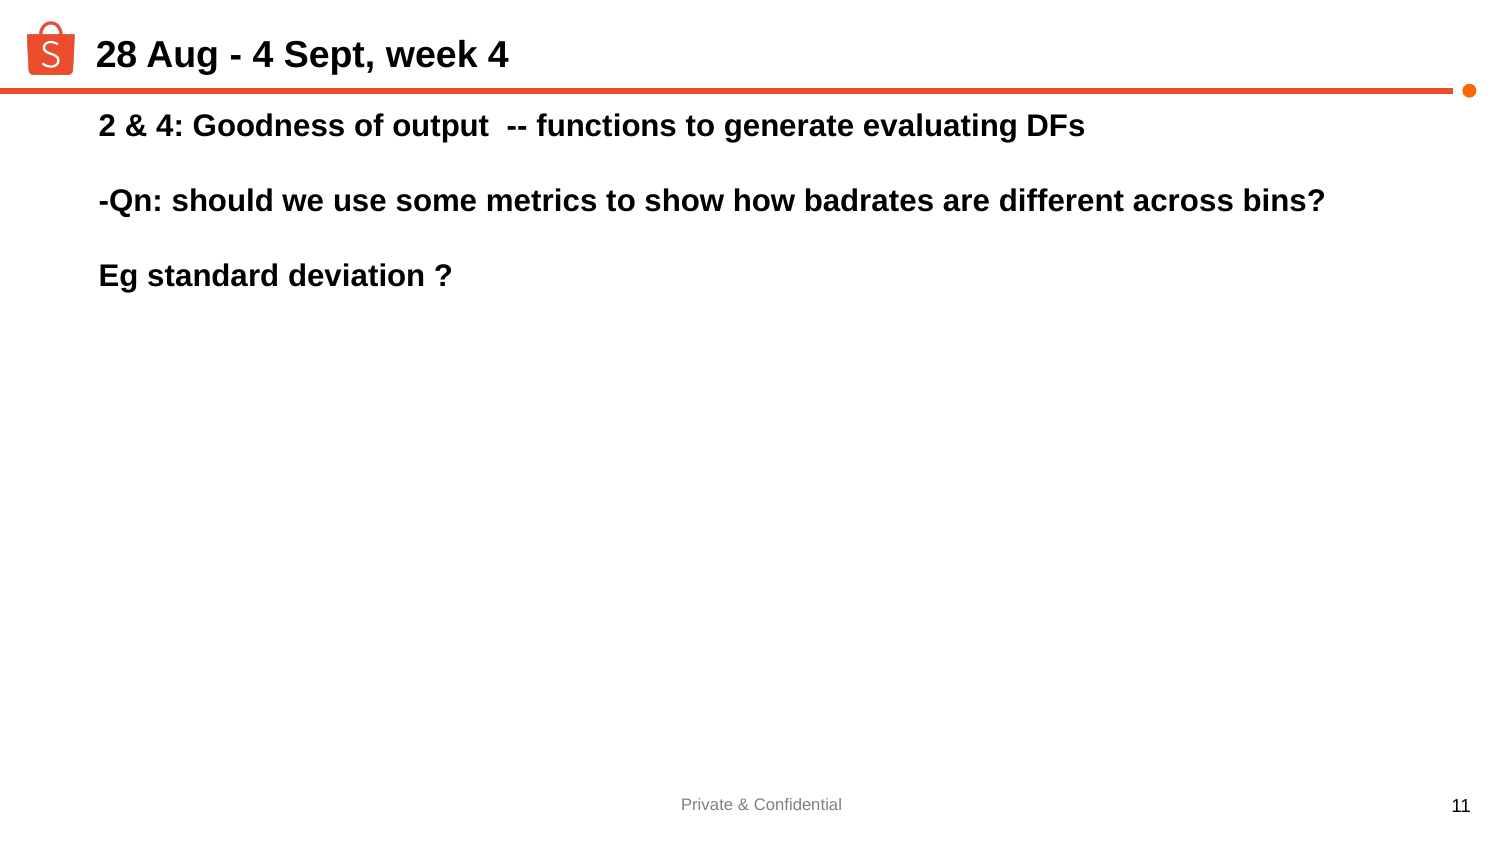

# 28 Aug - 4 Sept, week 4
2 & 4: Goodness of output  -- functions to generate evaluating DFs

-Qn: should we use some metrics to show how badrates are different across bins?

Eg standard deviation ?

11